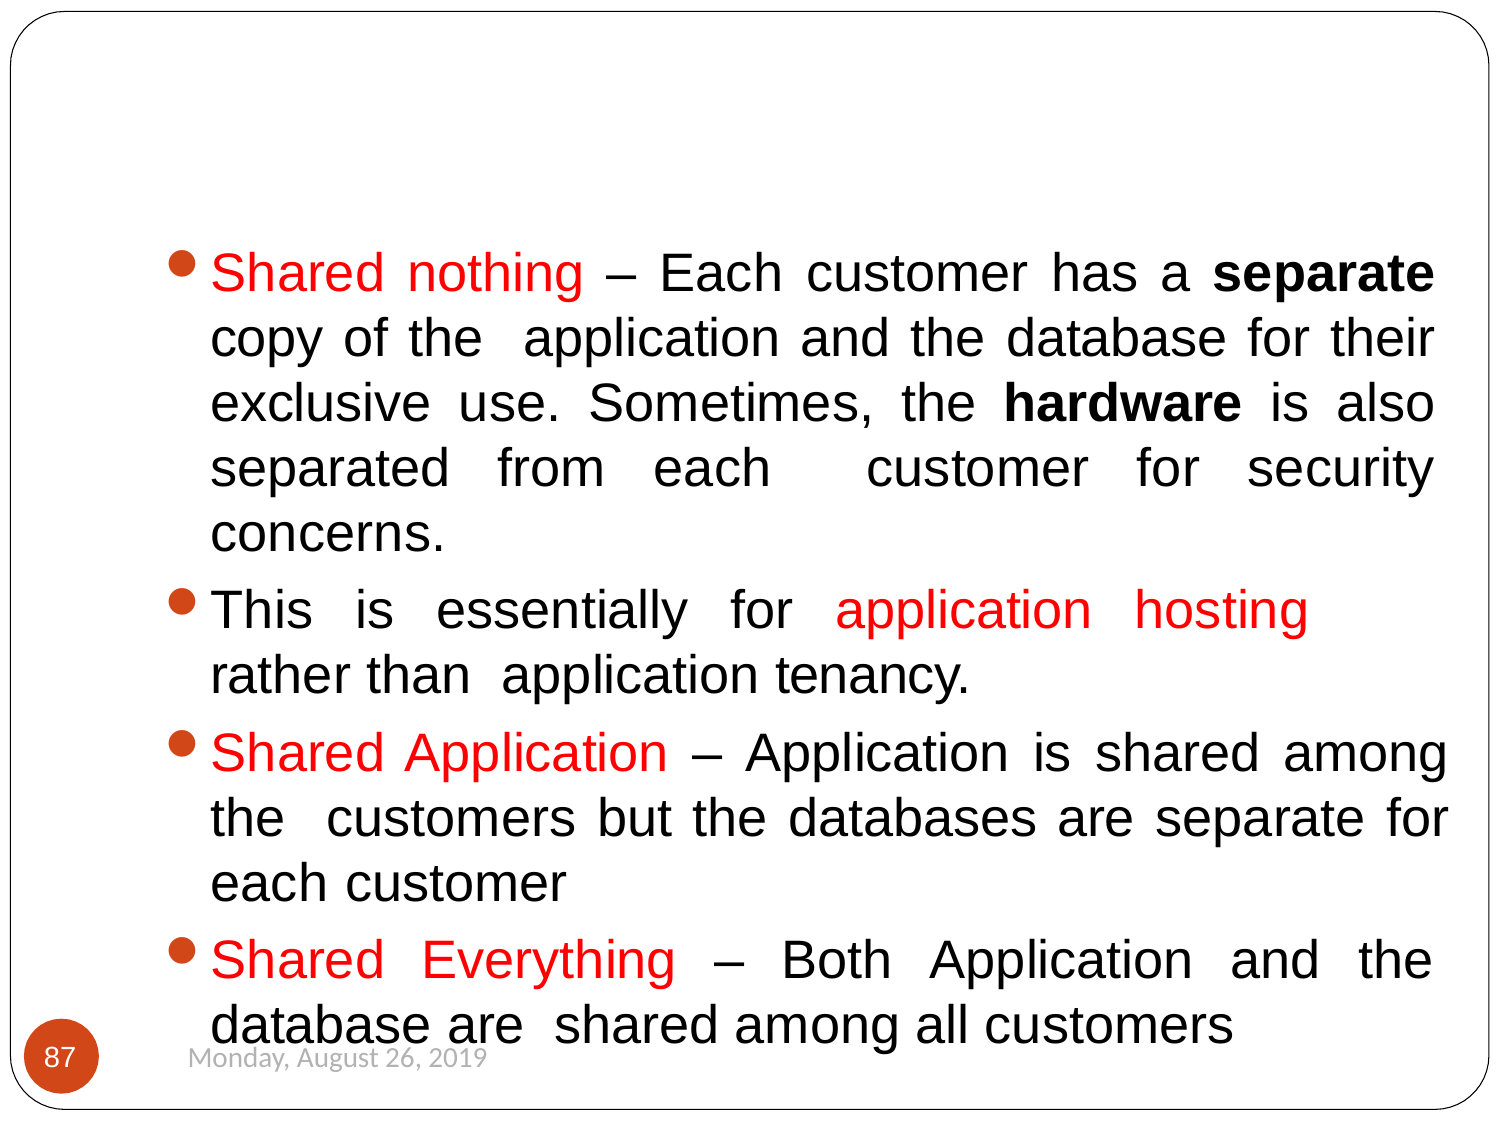

Shared nothing – Each customer has a separate copy of the  application and the database for their exclusive use. Sometimes, the hardware is also separated from each  customer for security concerns.
This is essentially for application hosting rather than  application tenancy.
Shared Application – Application is shared among the  customers but the databases are separate for each customer
Shared Everything – Both Application and the database are  shared among all customers

Monday, August 26, 2019
87